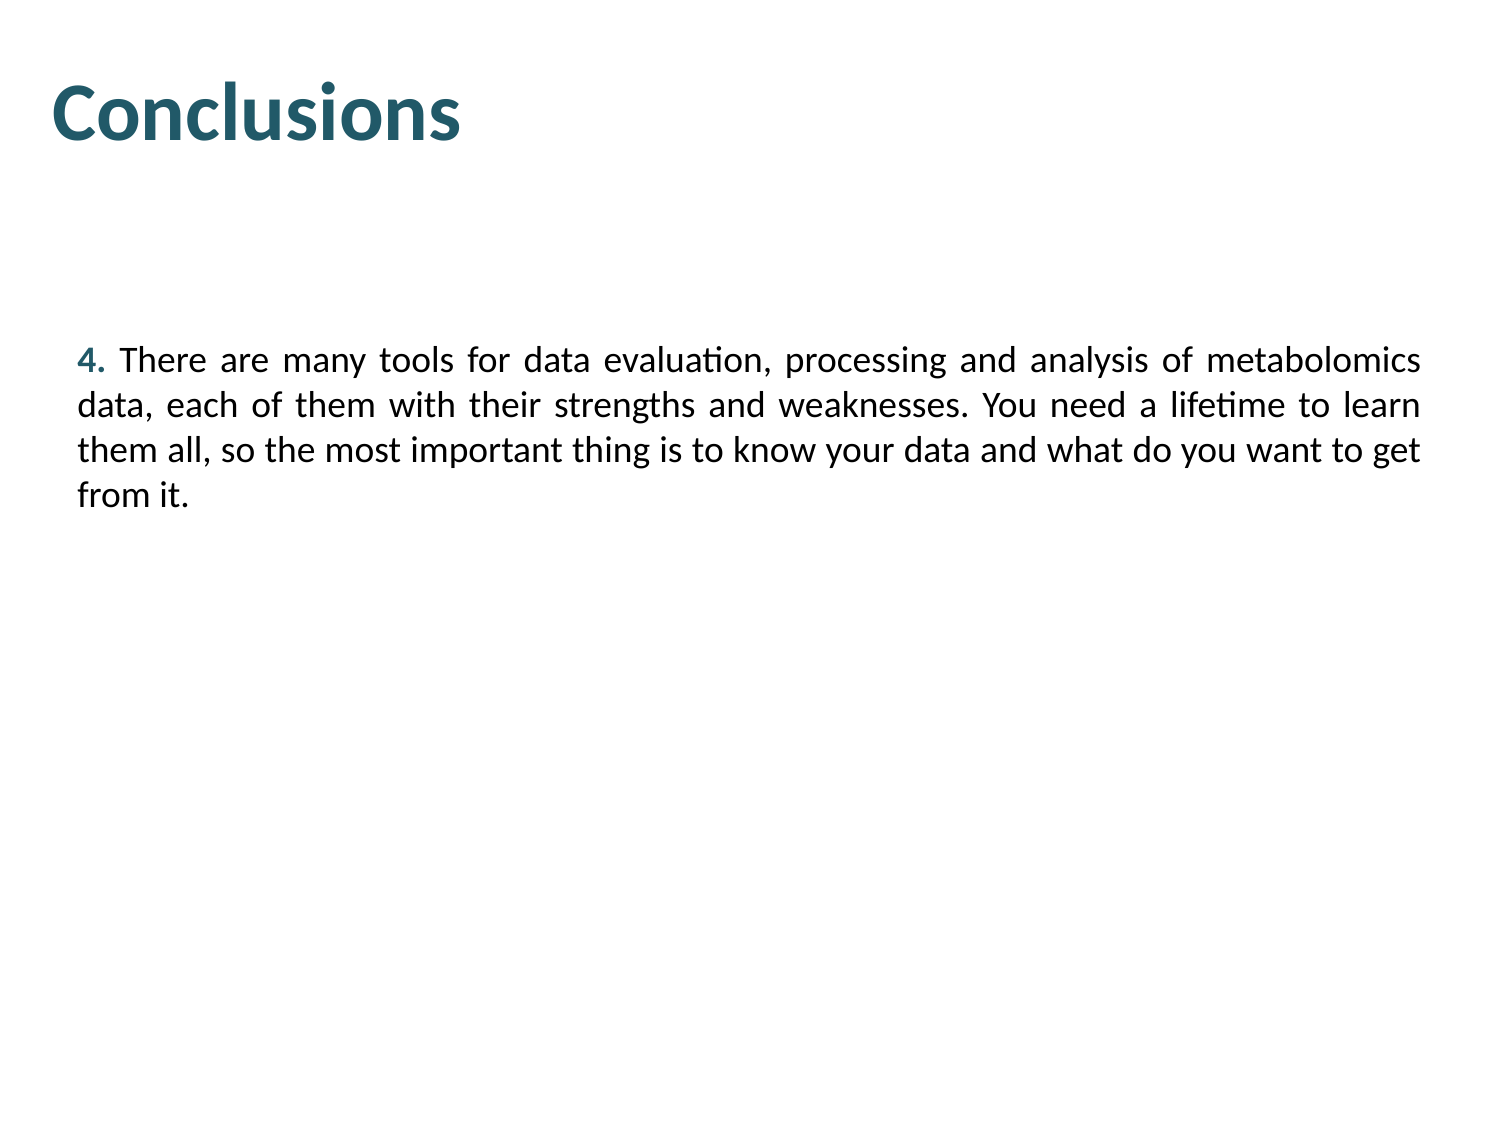

Conclusions
4. There are many tools for data evaluation, processing and analysis of metabolomics data, each of them with their strengths and weaknesses. You need a lifetime to learn them all, so the most important thing is to know your data and what do you want to get from it.